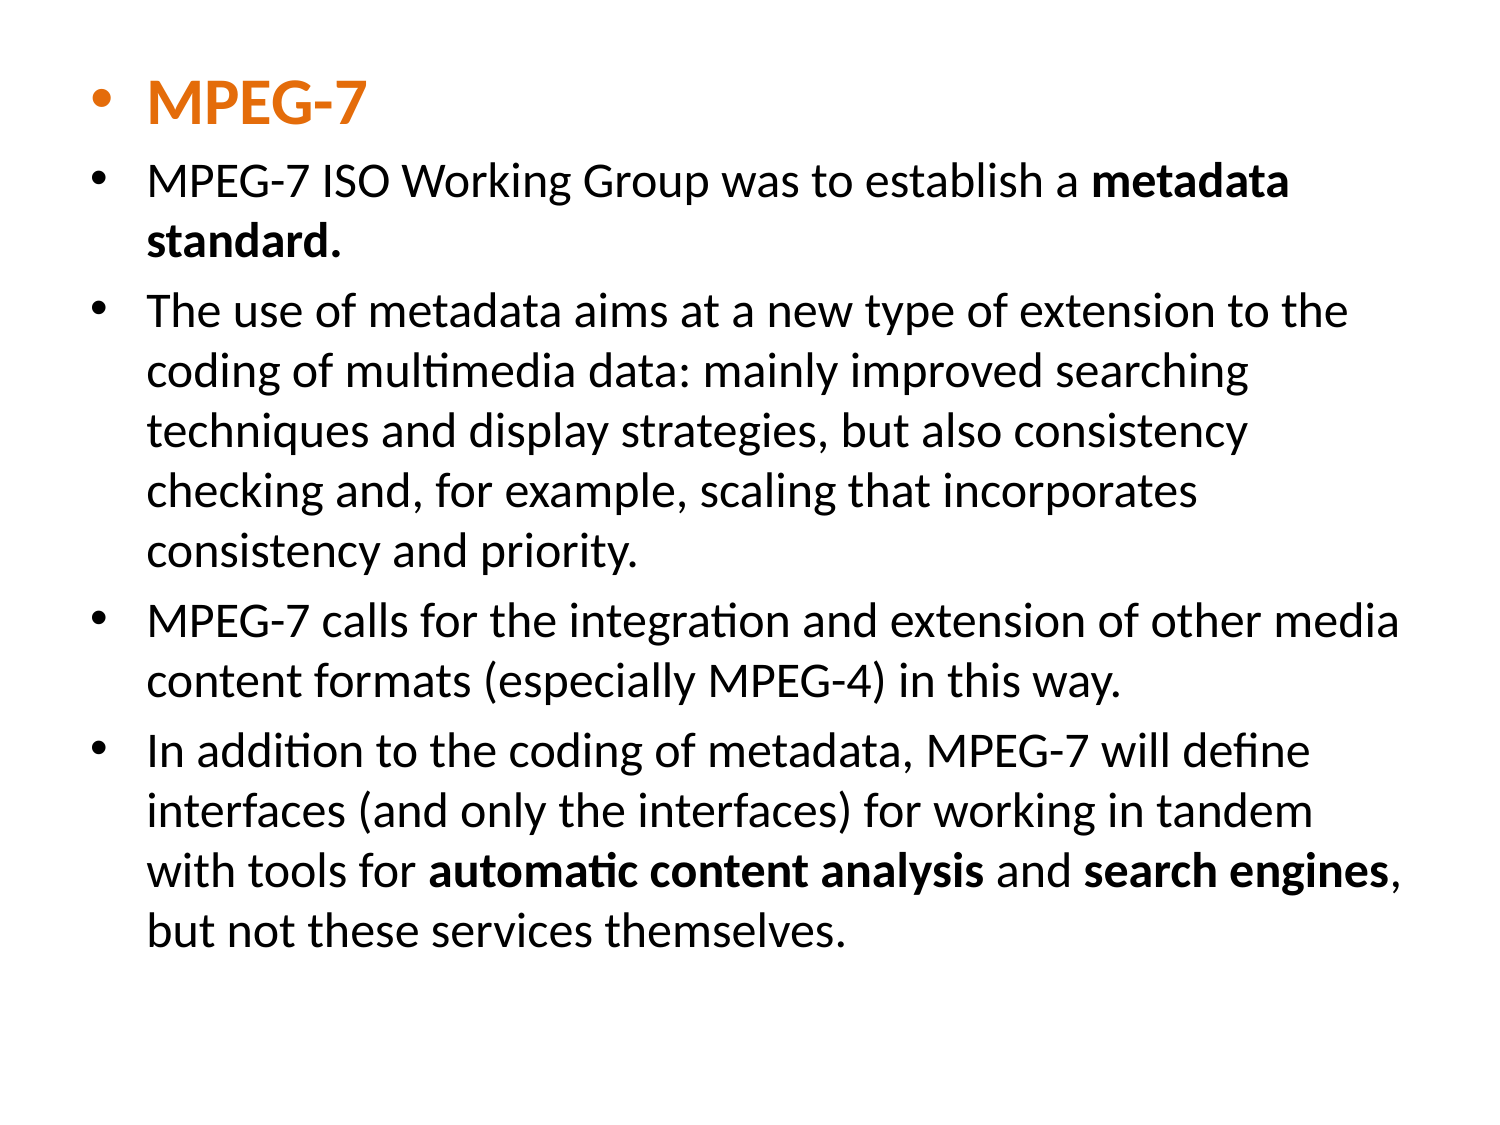

MPEG-7
MPEG-7 ISO Working Group was to establish a metadata standard.
The use of metadata aims at a new type of extension to the coding of multimedia data: mainly improved searching techniques and display strategies, but also consistency checking and, for example, scaling that incorporates consistency and priority.
MPEG-7 calls for the integration and extension of other media content formats (especially MPEG-4) in this way.
In addition to the coding of metadata, MPEG-7 will define interfaces (and only the interfaces) for working in tandem with tools for automatic content analysis and search engines, but not these services themselves.